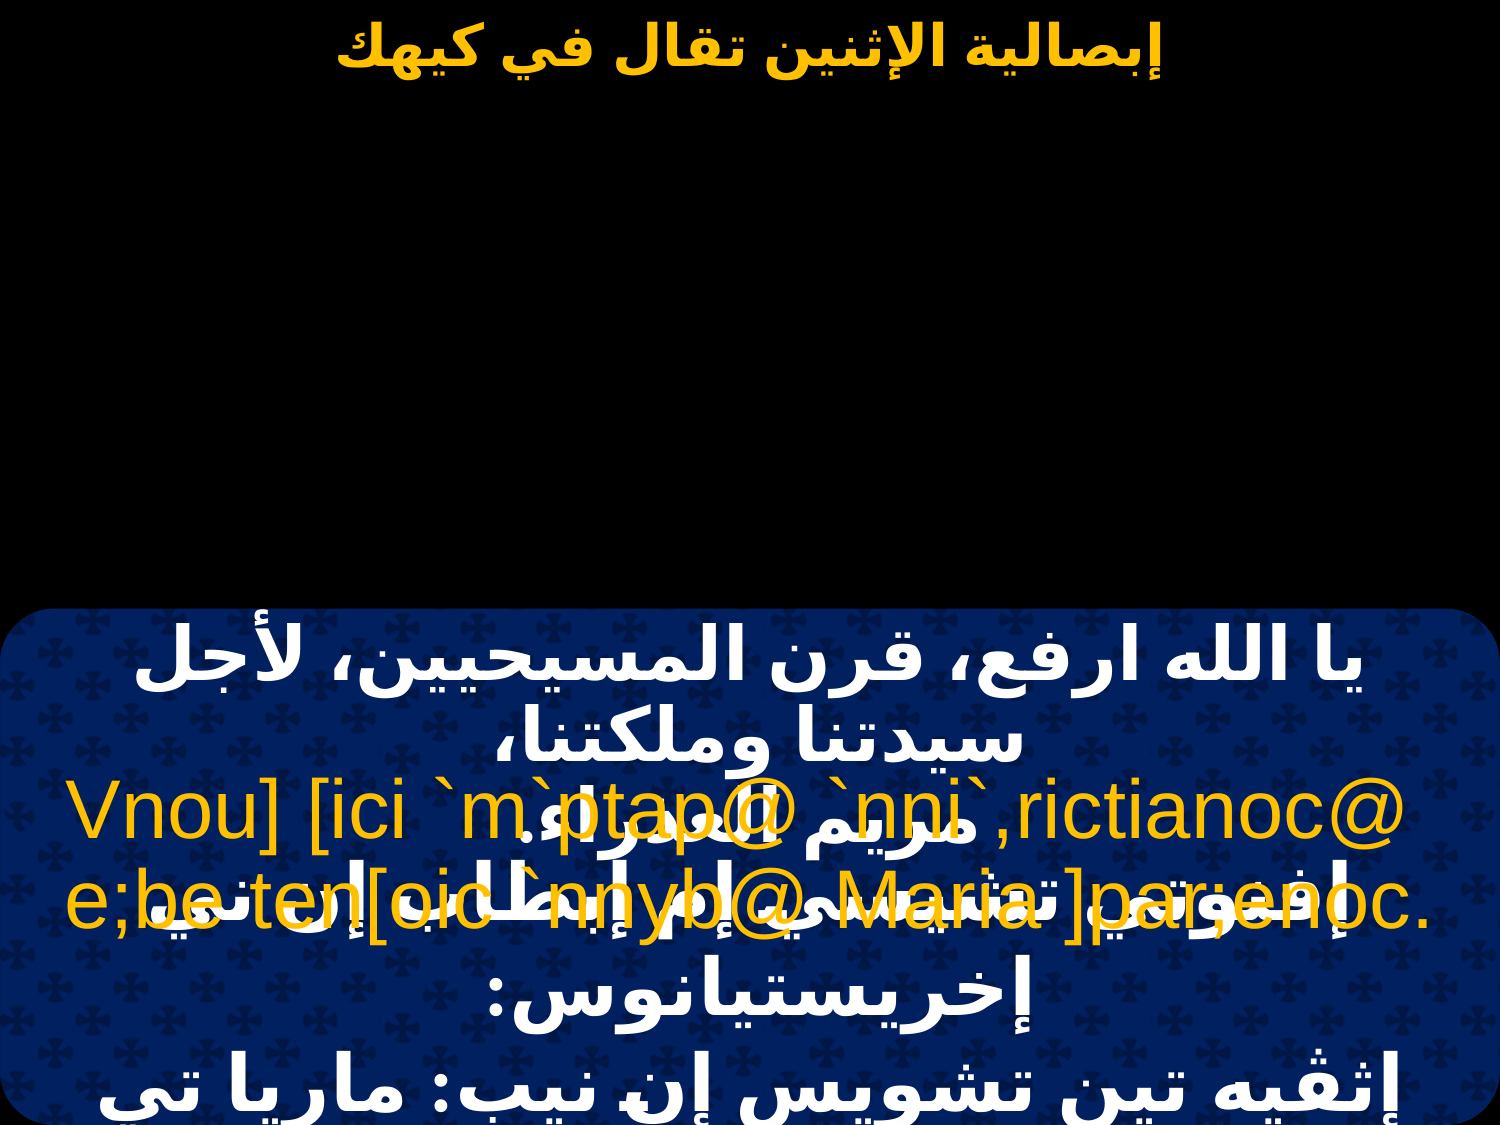

#
يا الله ارفع، قرن المسيحيين، لأجل سيدتنا وملكتنا،
مريم العذراء.
Vnou] [ici `m`ptap@ `nni`,rictianoc@
e;be ten[oic `nnyb@ Maria ]par;enoc.
إفنوتي تشيسي إم إبطاب إن ني إخريستيانوس:
إثڤيه تين تشويس إن نيب: ماريا تي بارثينوس.